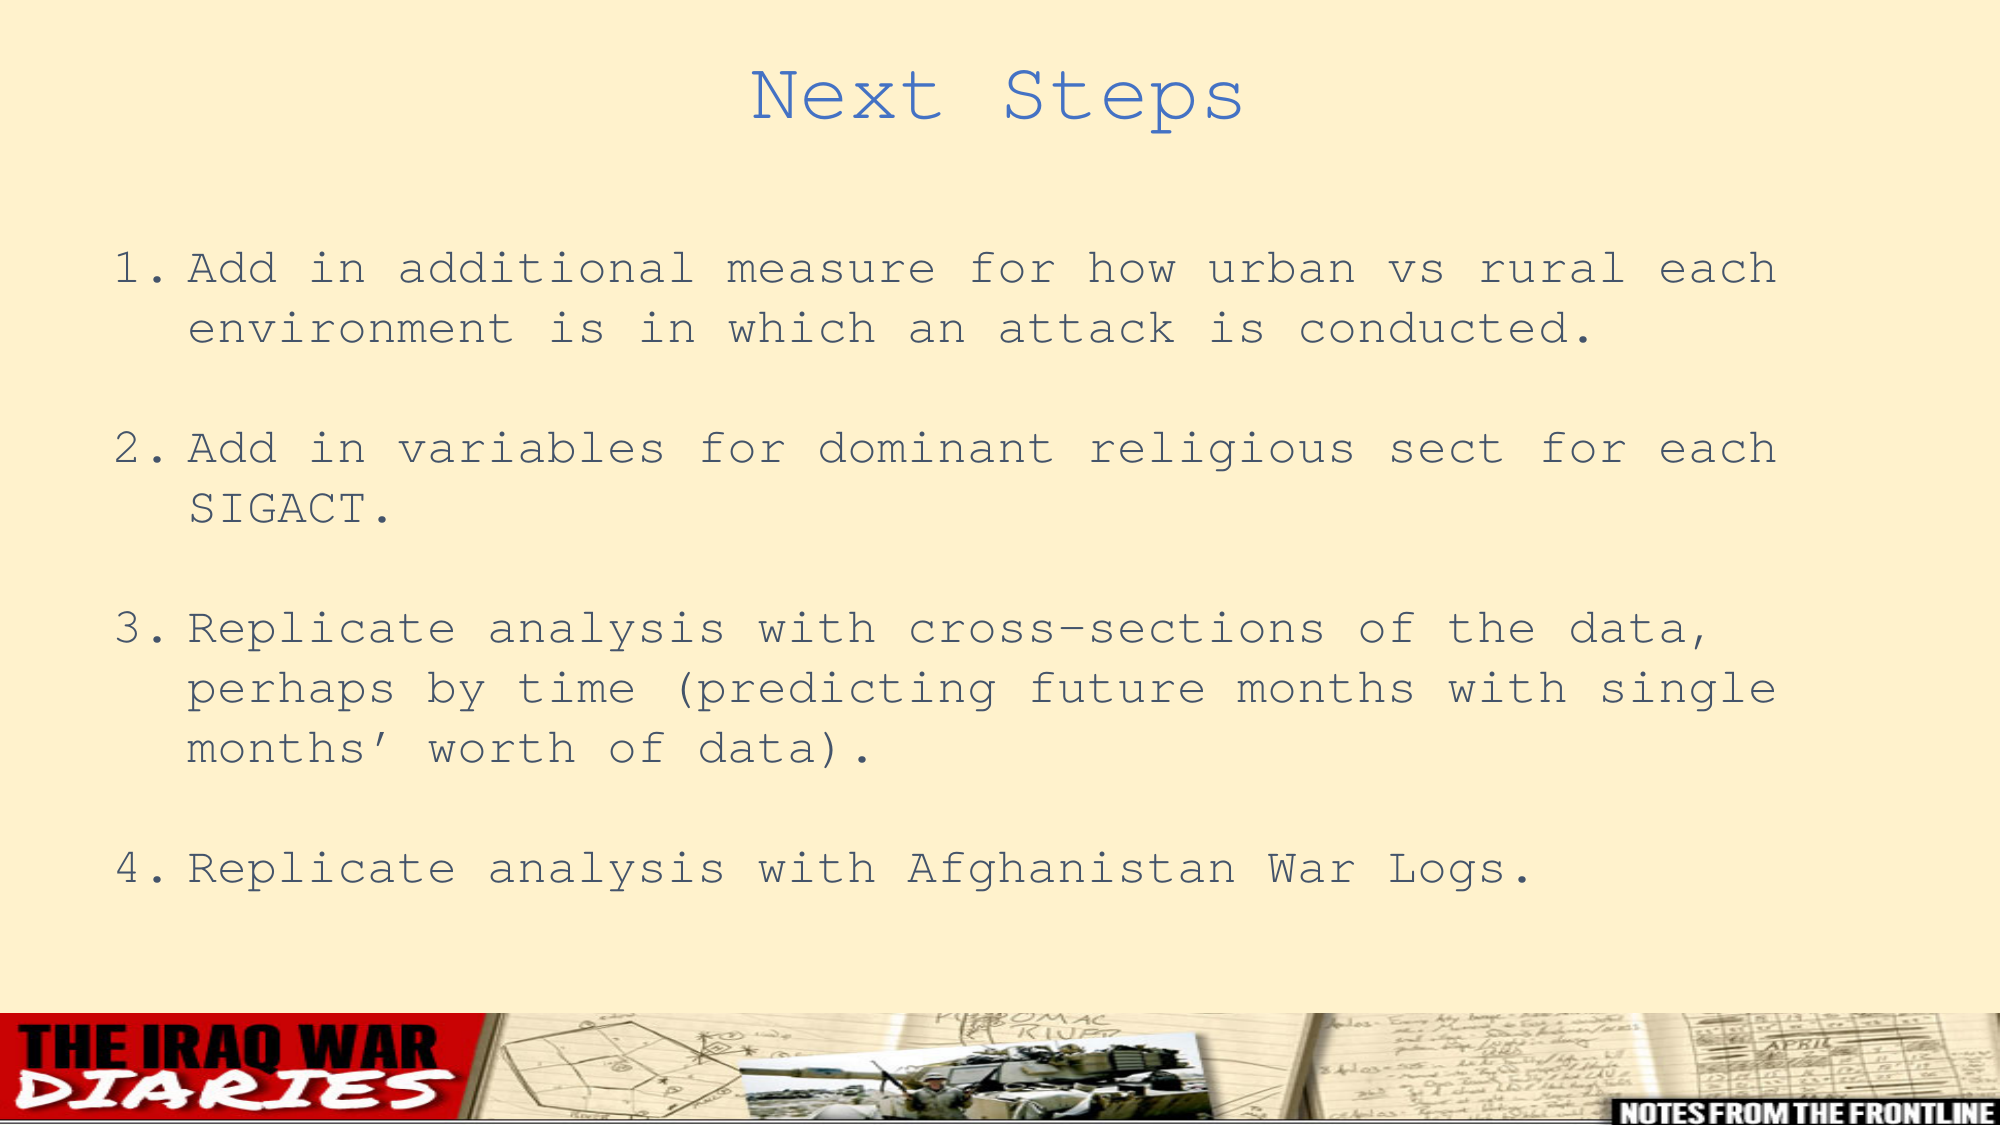

Next Steps
Add in additional measure for how urban vs rural each environment is in which an attack is conducted.

Add in variables for dominant religious sect for each SIGACT.

Replicate analysis with cross-sections of the data, perhaps by time (predicting future months with single months’ worth of data).

Replicate analysis with Afghanistan War Logs.